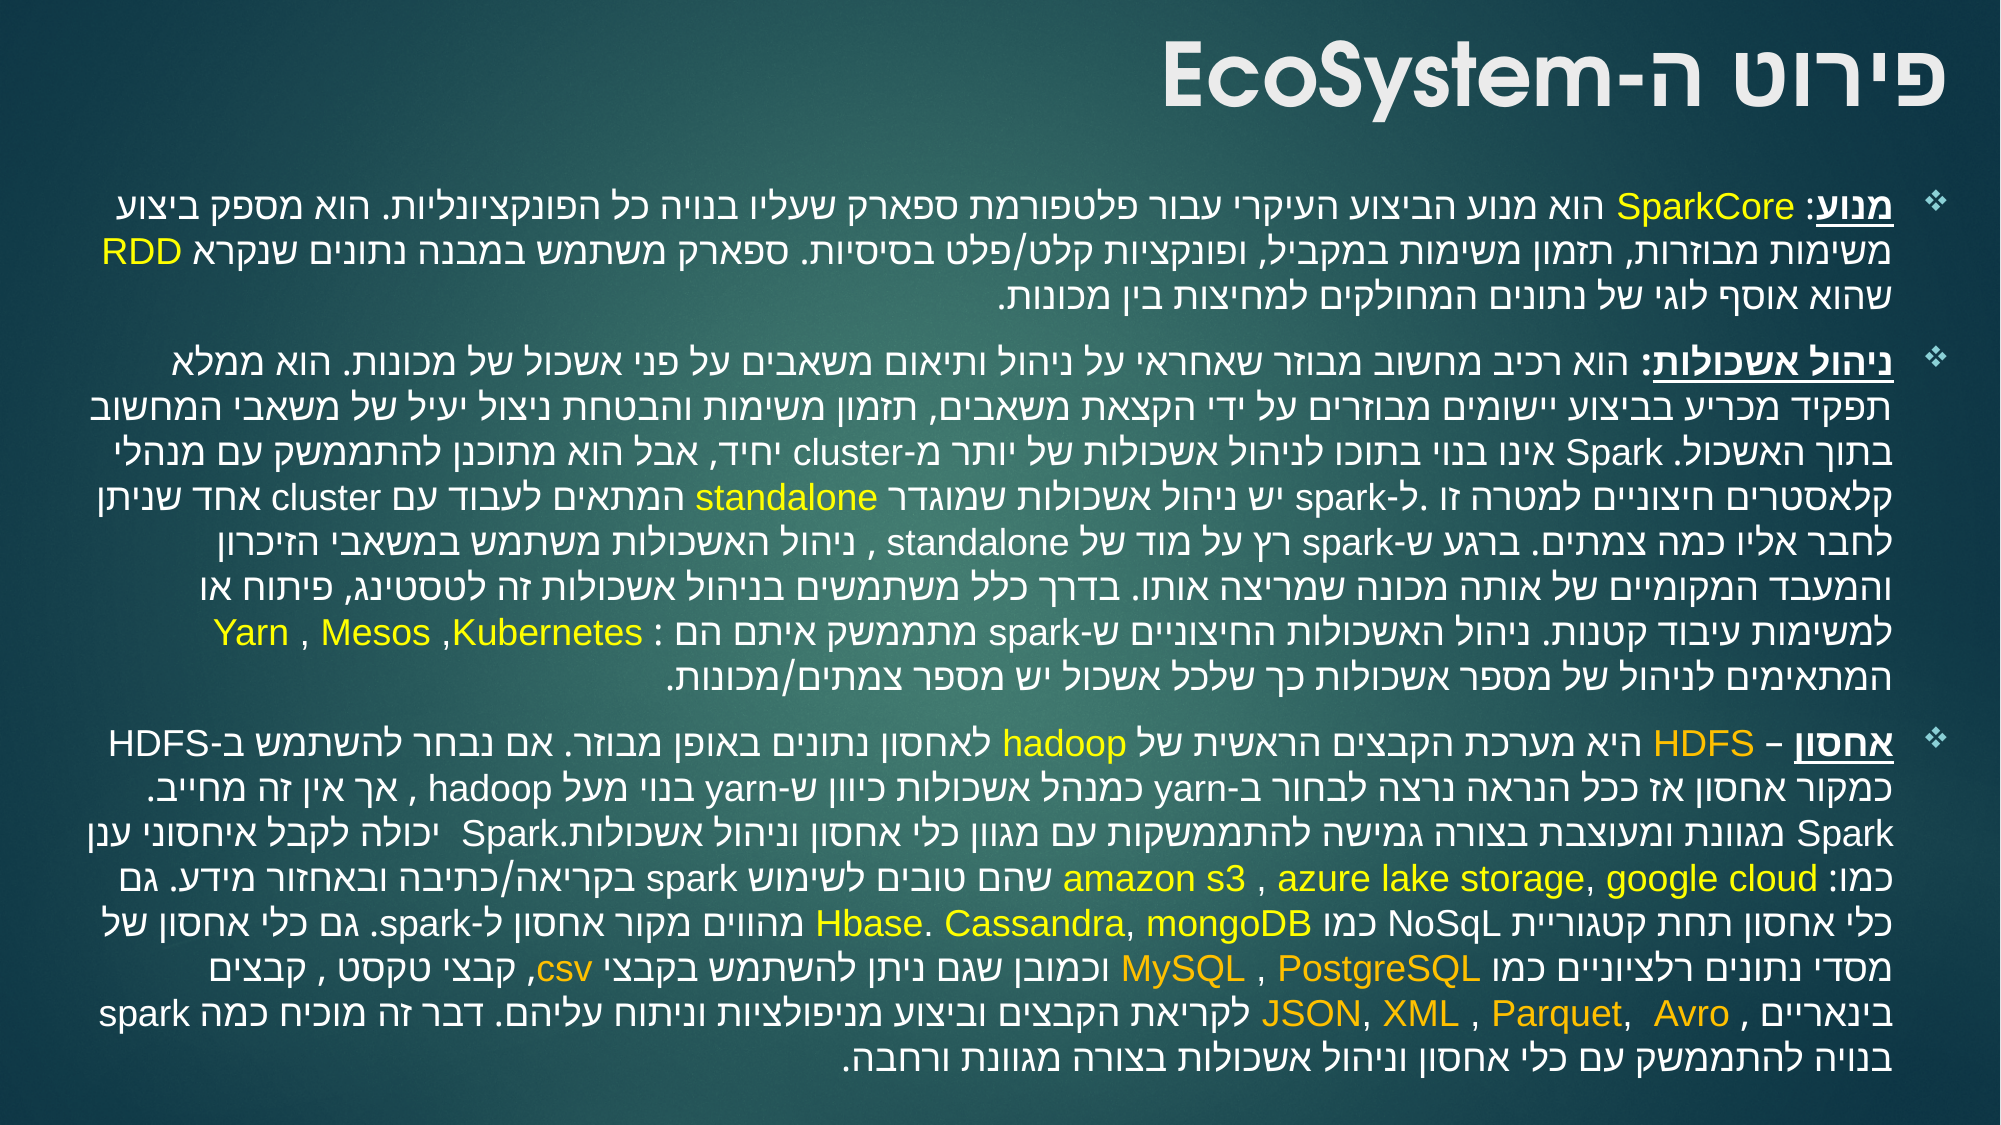

# פירוט ה-EcoSystem
מנוע: SparkCore הוא מנוע הביצוע העיקרי עבור פלטפורמת ספארק שעליו בנויה כל הפונקציונליות. הוא מספק ביצוע משימות מבוזרות, תזמון משימות במקביל, ופונקציות קלט/פלט בסיסיות. ספארק משתמש במבנה נתונים שנקרא RDD שהוא אוסף לוגי של נתונים המחולקים למחיצות בין מכונות.
ניהול אשכולות: הוא רכיב מחשוב מבוזר שאחראי על ניהול ותיאום משאבים על פני אשכול של מכונות. הוא ממלא תפקיד מכריע בביצוע יישומים מבוזרים על ידי הקצאת משאבים, תזמון משימות והבטחת ניצול יעיל של משאבי המחשוב בתוך האשכול. Spark אינו בנוי בתוכו לניהול אשכולות של יותר מ-cluster יחיד, אבל הוא מתוכנן להתממשק עם מנהלי קלאסטרים חיצוניים למטרה זו .ל-spark יש ניהול אשכולות שמוגדר standalone המתאים לעבוד עם cluster אחד שניתן לחבר אליו כמה צמתים. ברגע ש-spark רץ על מוד של standalone , ניהול האשכולות משתמש במשאבי הזיכרון והמעבד המקומיים של אותה מכונה שמריצה אותו. בדרך כלל משתמשים בניהול אשכולות זה לטסטינג, פיתוח או למשימות עיבוד קטנות. ניהול האשכולות החיצוניים ש-spark מתממשק איתם הם : Yarn , Mesos ,Kubernetes  המתאימים לניהול של מספר אשכולות כך שלכל אשכול יש מספר צמתים/מכונות.
אחסון – HDFS היא מערכת הקבצים הראשית של hadoop לאחסון נתונים באופן מבוזר. אם נבחר להשתמש ב-HDFS כמקור אחסון אז ככל הנראה נרצה לבחור ב-yarn כמנהל אשכולות כיוון ש-yarn בנוי מעל hadoop , אך אין זה מחייב. Spark מגוונת ומעוצבת בצורה גמישה להתממשקות עם מגוון כלי אחסון וניהול אשכולות.Spark  יכולה לקבל איחסוני ענן כמו: amazon s3 , azure lake storage, google cloud שהם טובים לשימוש spark בקריאה/כתיבה ובאחזור מידע. גם כלי אחסון תחת קטגוריית NoSqL כמו Hbase. Cassandra, mongoDB מהווים מקור אחסון ל-spark. גם כלי אחסון של מסדי נתונים רלציוניים כמו MySQL , PostgreSQL וכמובן שגם ניתן להשתמש בקבצי csv, קבצי טקסט , קבצים בינאריים , JSON, XML , Parquet,  Avro לקריאת הקבצים וביצוע מניפולציות וניתוח עליהם. דבר זה מוכיח כמה spark בנויה להתממשק עם כלי אחסון וניהול אשכולות בצורה מגוונת ורחבה.